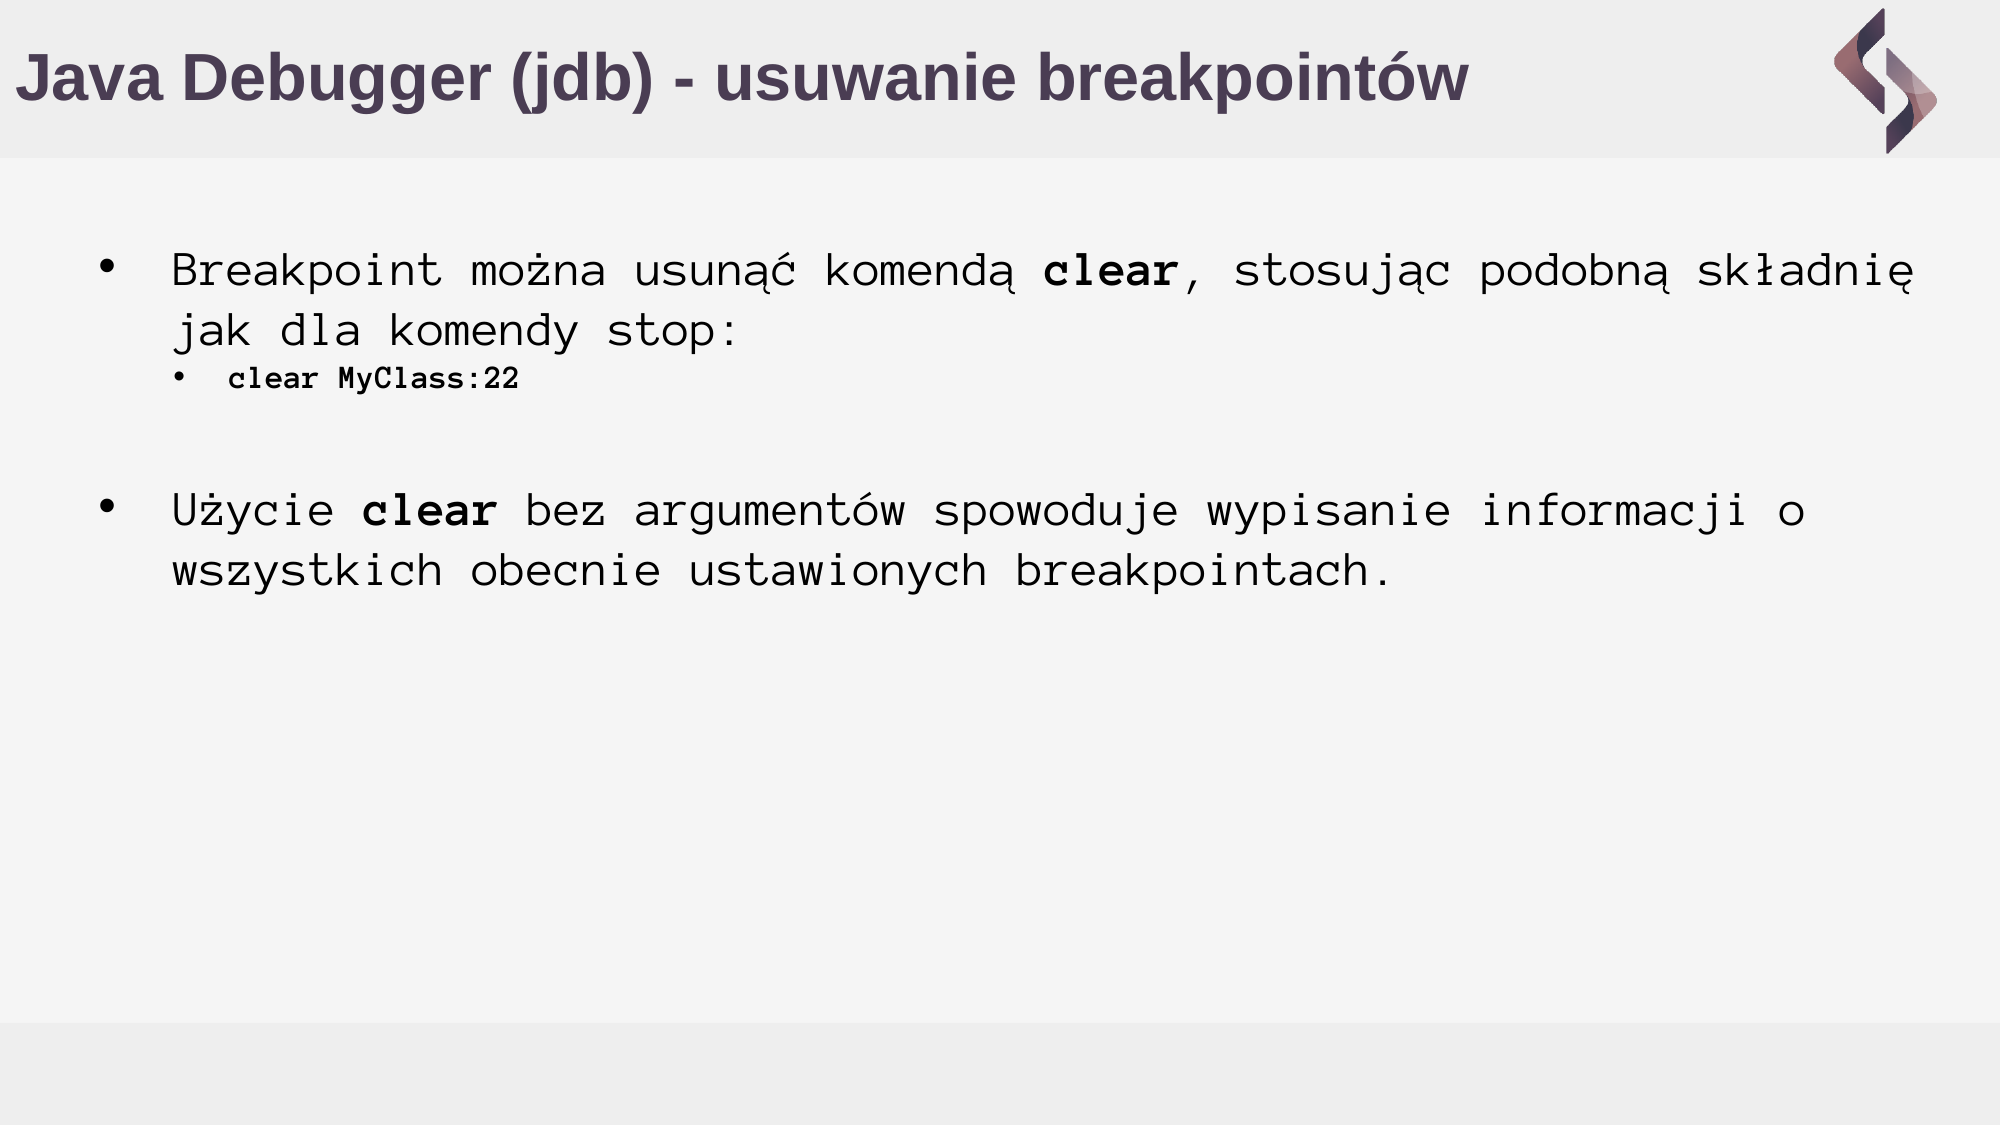

# Java Debugger (jdb) - usuwanie breakpointów
Breakpoint można usunąć komendą clear, stosując podobną składnię jak dla komendy stop:
clear MyClass:22

Użycie clear bez argumentów spowoduje wypisanie informacji o wszystkich obecnie ustawionych breakpointach.